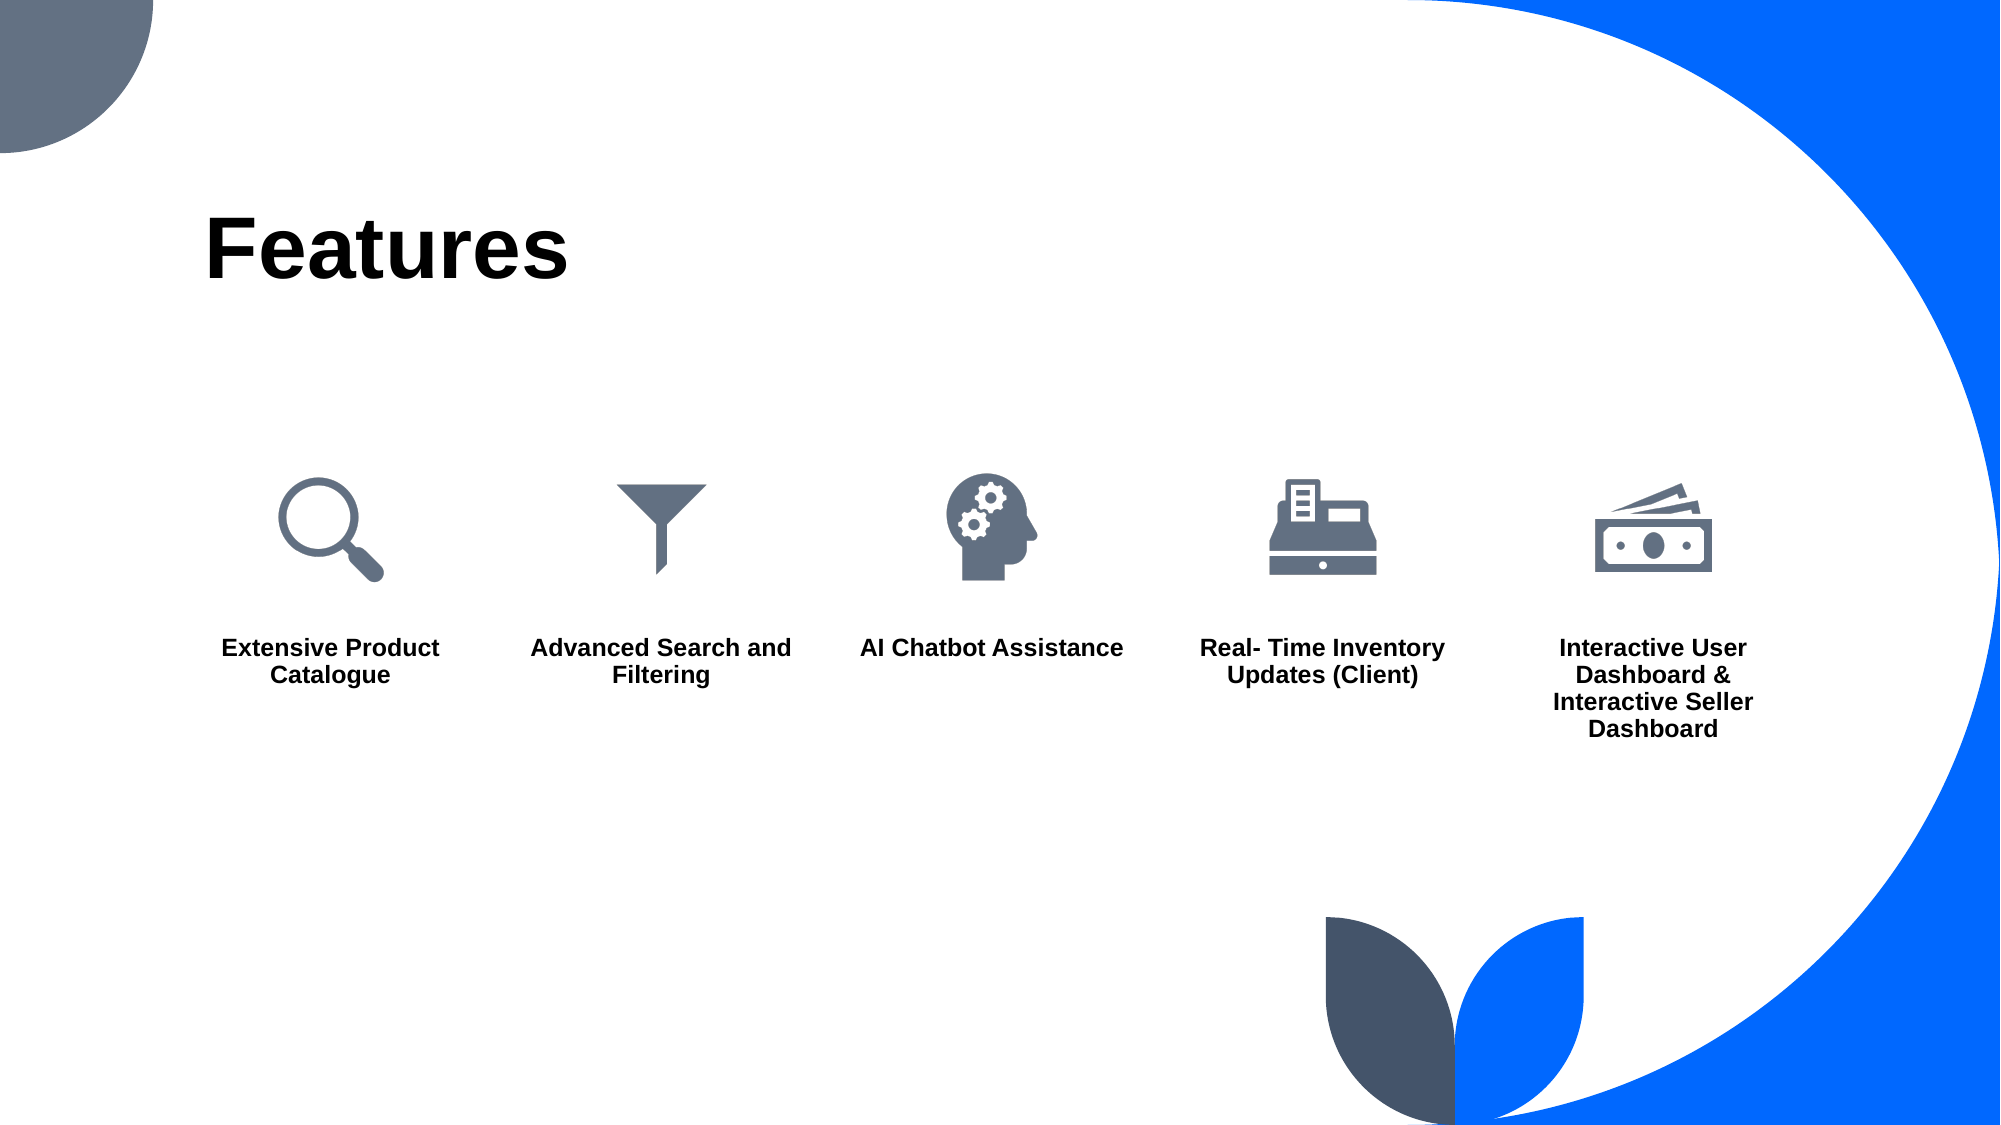

# Features
Extensive Product Catalogue
Advanced Search and Filtering
AI Chatbot Assistance
Real- Time Inventory Updates (Client)
Interactive User Dashboard & Interactive Seller Dashboard